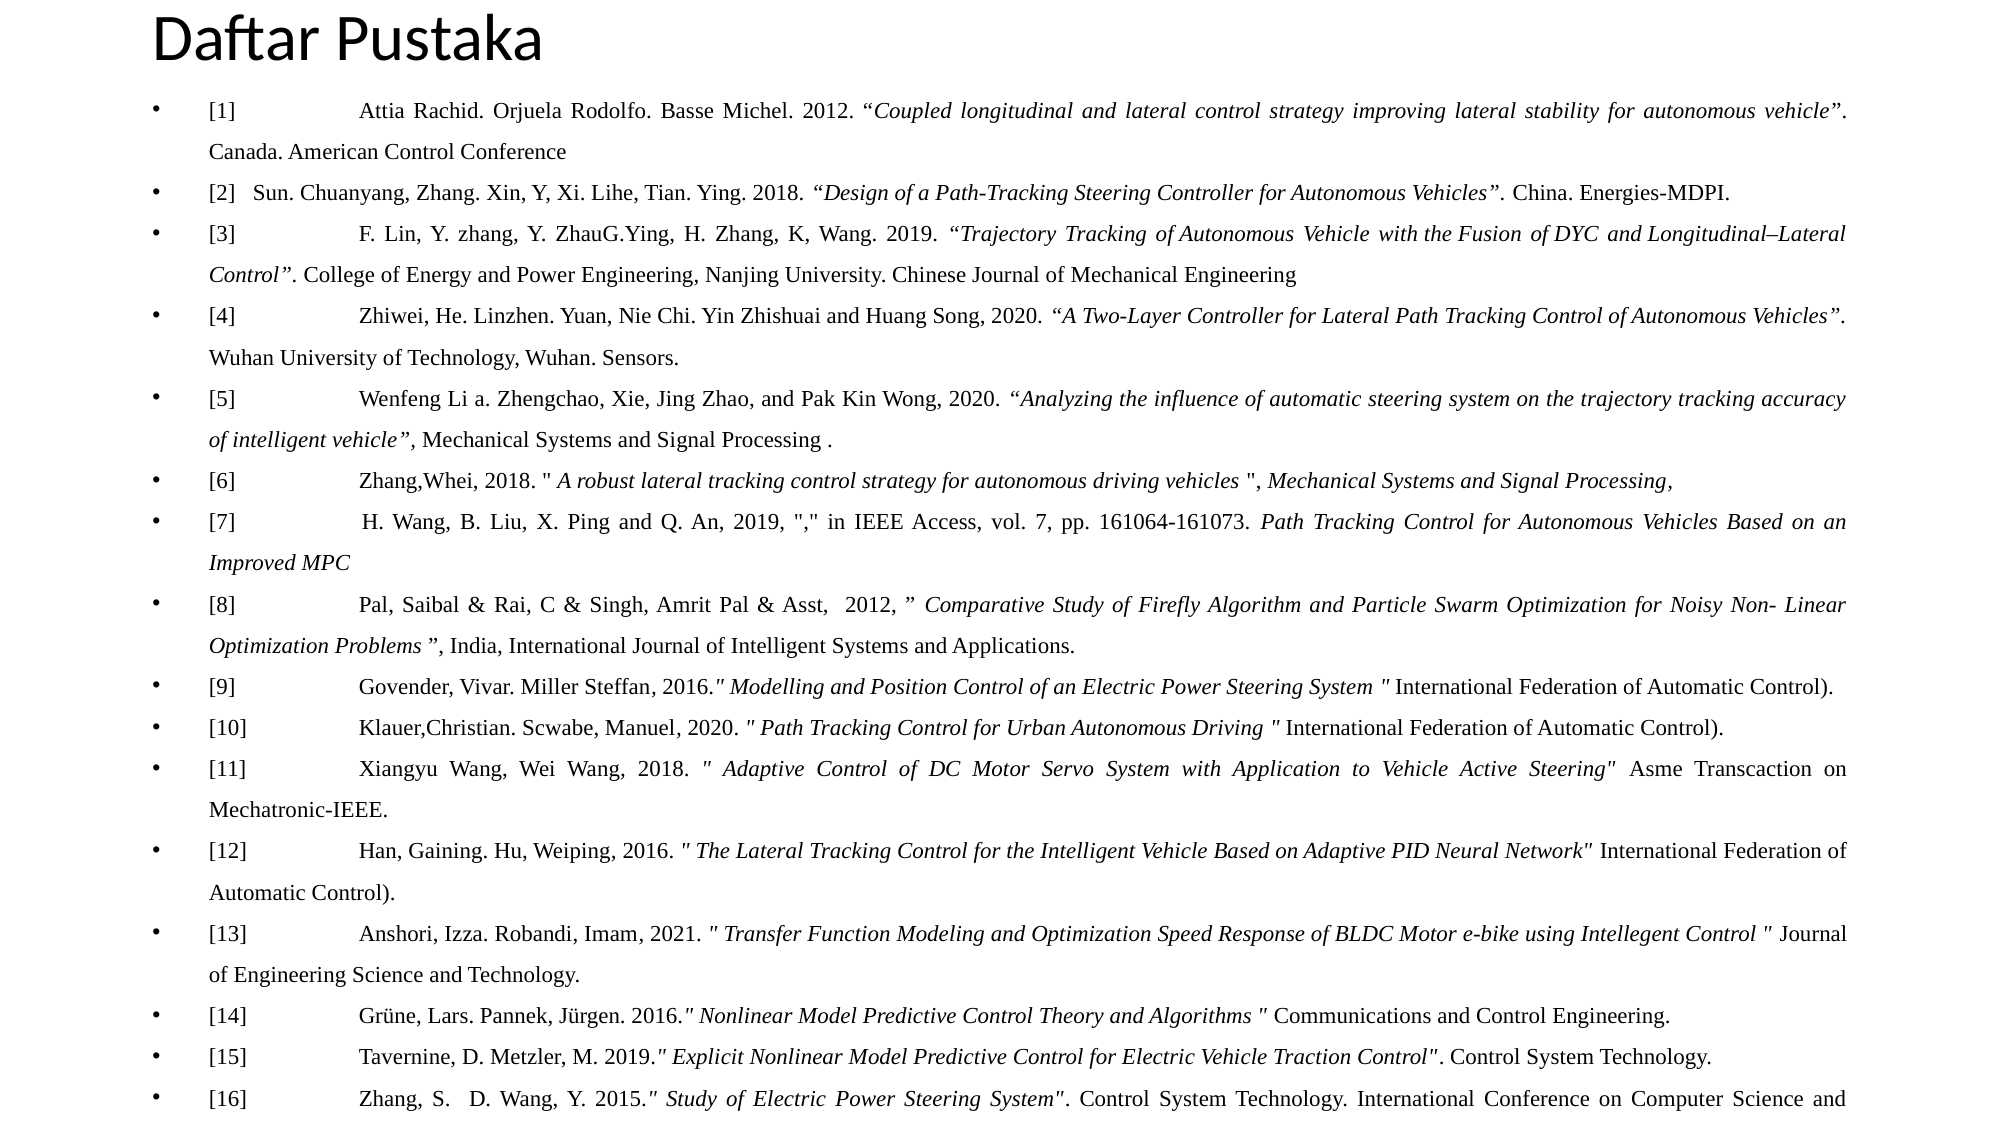

# Daftar Pustaka

[1]	Attia Rachid. Orjuela Rodolfo. Basse Michel. 2012. “Coupled longitudinal and lateral control strategy improving lateral stability for autonomous vehicle”. Canada. American Control Conference
[2]   Sun. Chuanyang, Zhang. Xin, Y, Xi. Lihe, Tian. Ying. 2018. “Design of a Path-Tracking Steering Controller for Autonomous Vehicles”. China. Energies-MDPI.
[3]	F. Lin, Y. zhang, Y. ZhauG.Ying, H. Zhang, K, Wang. 2019. “Trajectory Tracking of Autonomous Vehicle with the Fusion of DYC and Longitudinal–Lateral Control”. College of Energy and Power Engineering, Nanjing University. Chinese Journal of Mechanical Engineering
[4]	Zhiwei, He. Linzhen. Yuan, Nie Chi. Yin Zhishuai and Huang Song, 2020. “A Two-Layer Controller for Lateral Path Tracking Control of Autonomous Vehicles”. Wuhan University of Technology, Wuhan. Sensors.
[5]	Wenfeng Li a. Zhengchao, Xie, Jing Zhao, and Pak Kin Wong, 2020. “Analyzing the influence of automatic steering system on the trajectory tracking accuracy of intelligent vehicle”, Mechanical Systems and Signal Processing .
[6] 	Zhang,Whei, 2018. " A robust lateral tracking control strategy for autonomous driving vehicles ", Mechanical Systems and Signal Processing,
[7] 	H. Wang, B. Liu, X. Ping and Q. An, 2019, "," in IEEE Access, vol. 7, pp. 161064-161073. Path Tracking Control for Autonomous Vehicles Based on an Improved MPC
[8]	Pal, Saibal & Rai, C & Singh, Amrit Pal & Asst,  2012, ” Comparative Study of Firefly Algorithm and Particle Swarm Optimization for Noisy Non- Linear Optimization Problems ”, India, International Journal of Intelligent Systems and Applications.
[9]	Govender, Vivar. Miller Steffan, 2016." Modelling and Position Control of an Electric Power Steering System " International Federation of Automatic Control).
[10]	Klauer,Christian. Scwabe, Manuel, 2020. " Path Tracking Control for Urban Autonomous Driving " International Federation of Automatic Control).
[11]	Xiangyu Wang, Wei Wang, 2018. " Adaptive Control of DC Motor Servo System with Application to Vehicle Active Steering" Asme Transcaction on Mechatronic-IEEE.
[12]	Han, Gaining. Hu, Weiping, 2016. " The Lateral Tracking Control for the Intelligent Vehicle Based on Adaptive PID Neural Network" International Federation of Automatic Control).
[13]	Anshori, Izza. Robandi, Imam, 2021. " Transfer Function Modeling and Optimization Speed Response of BLDC Motor e-bike using Intellegent Control " Journal of Engineering Science and Technology.
[14]	Grüne, Lars. Pannek, Jürgen. 2016." Nonlinear Model Predictive Control Theory and Algorithms " Communications and Control Engineering.
[15]	Tavernine, D. Metzler, M. 2019." Explicit Nonlinear Model Predictive Control for Electric Vehicle Traction Control". Control System Technology.
[16]	Zhang, S.  D. Wang, Y. 2015." Study of Electric Power Steering System". Control System Technology. International Conference on Computer Science and Intelligent Communication.